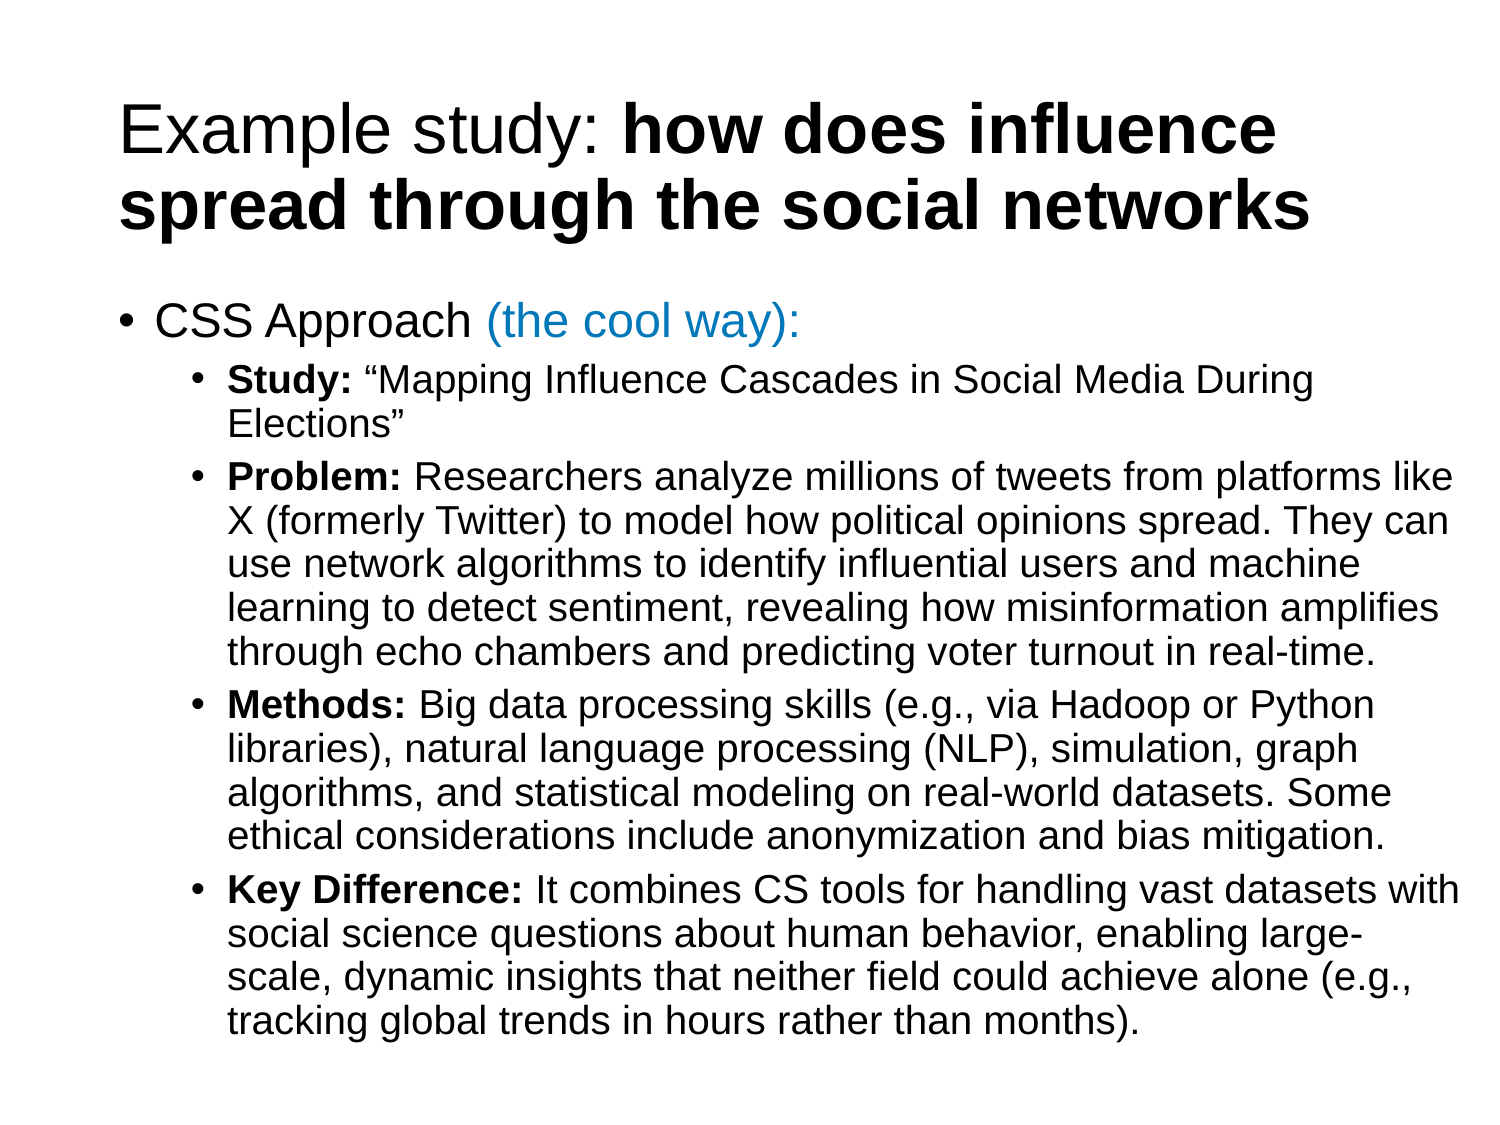

# Example study: how does influence spread through the social networks
CSS Approach (the cool way):
Study: “Mapping Influence Cascades in Social Media During Elections”
Problem: Researchers analyze millions of tweets from platforms like X (formerly Twitter) to model how political opinions spread. They can use network algorithms to identify influential users and machine learning to detect sentiment, revealing how misinformation amplifies through echo chambers and predicting voter turnout in real-time.
Methods: Big data processing skills (e.g., via Hadoop or Python libraries), natural language processing (NLP), simulation, graph algorithms, and statistical modeling on real-world datasets. Some ethical considerations include anonymization and bias mitigation.
Key Difference: It combines CS tools for handling vast datasets with social science questions about human behavior, enabling large-scale, dynamic insights that neither field could achieve alone (e.g., tracking global trends in hours rather than months).